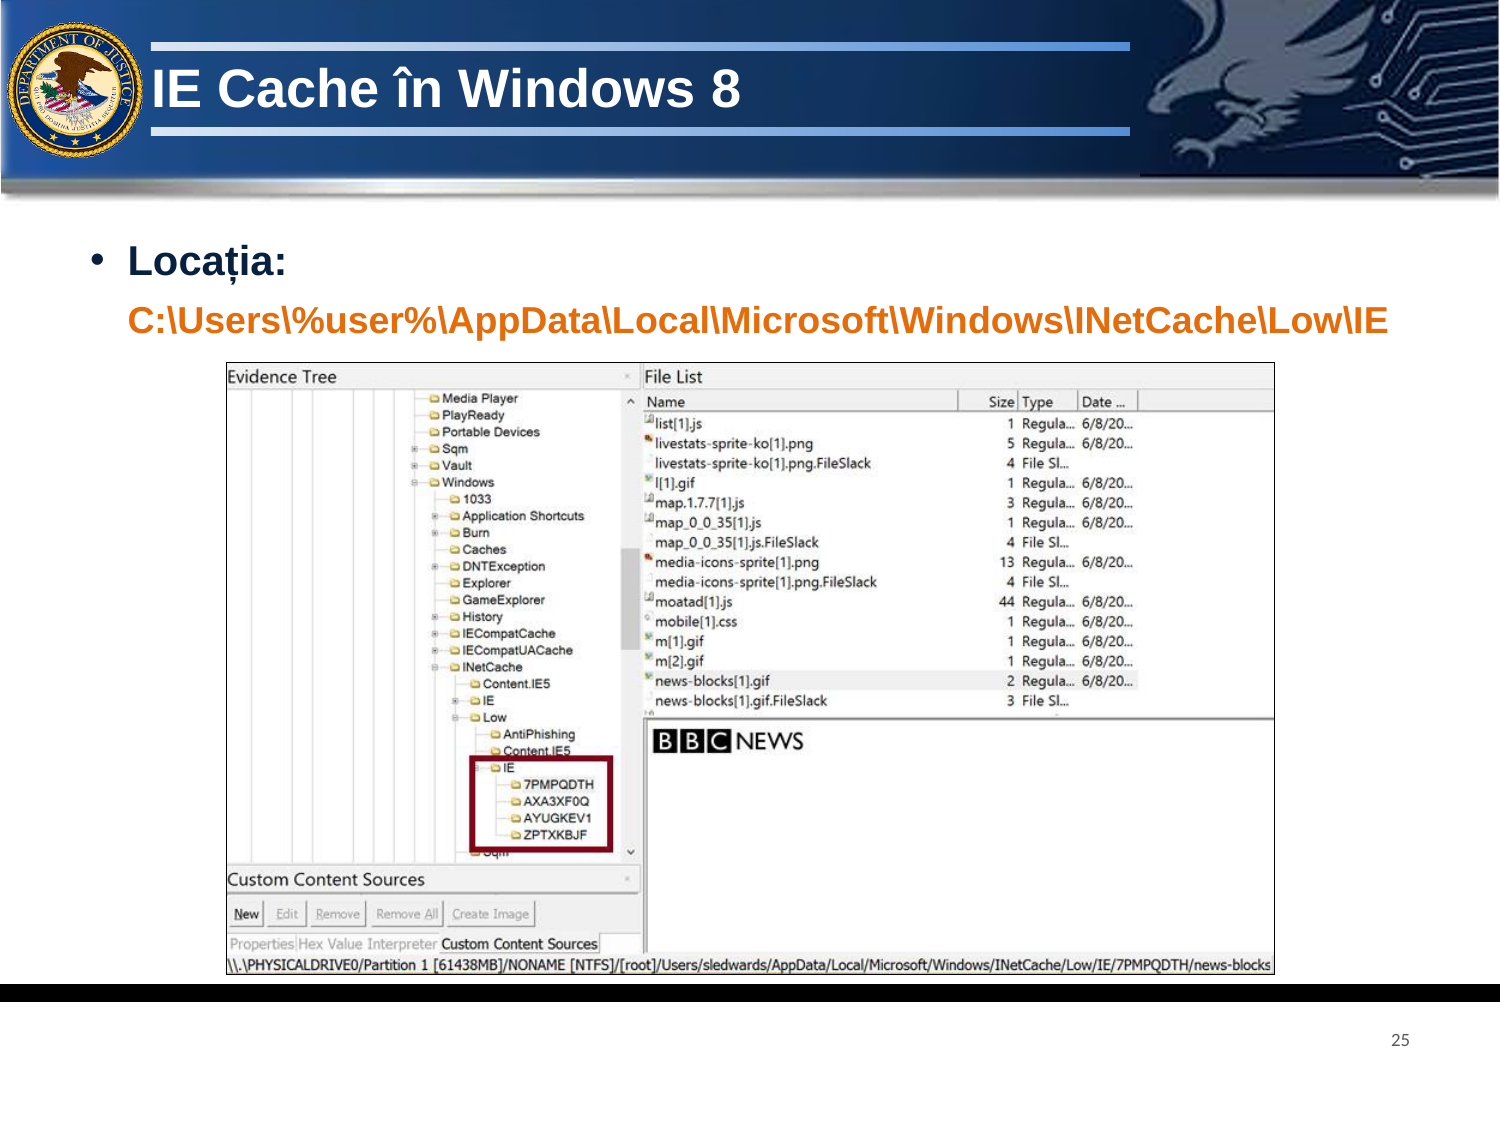

# IE Cache în Windows 8
Locația:
C:\Users\%user%\AppData\Local\Microsoft\Windows\INetCache\Low\IE

25